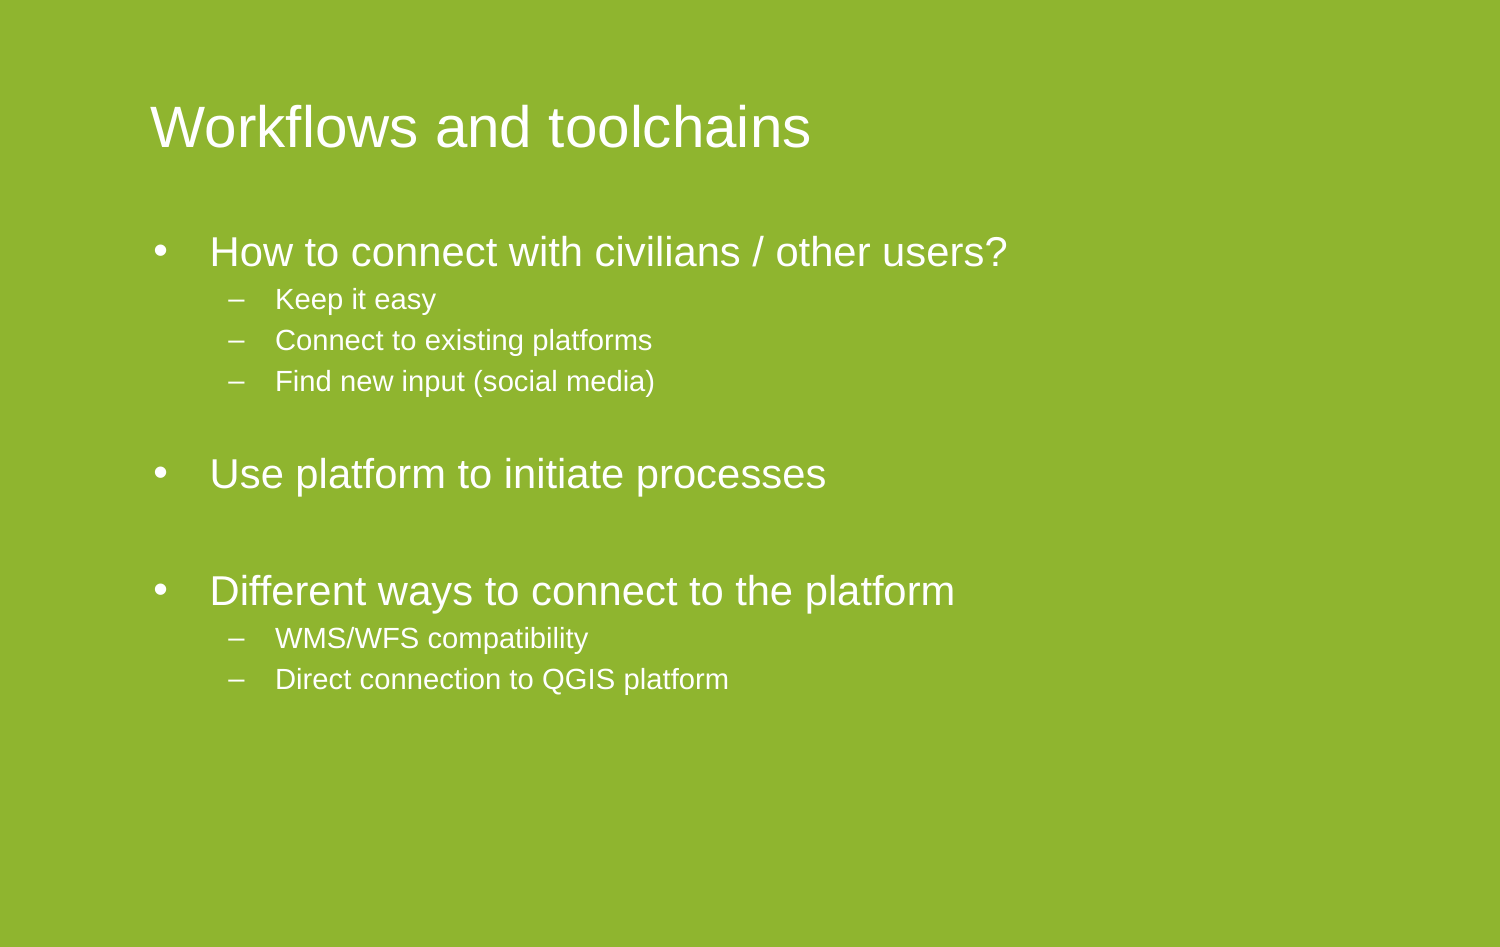

Workflows and toolchains
How to connect with civilians / other users?
Keep it easy
Connect to existing platforms
Find new input (social media)

Use platform to initiate processes

Different ways to connect to the platform
WMS/WFS compatibility
Direct connection to QGIS platform